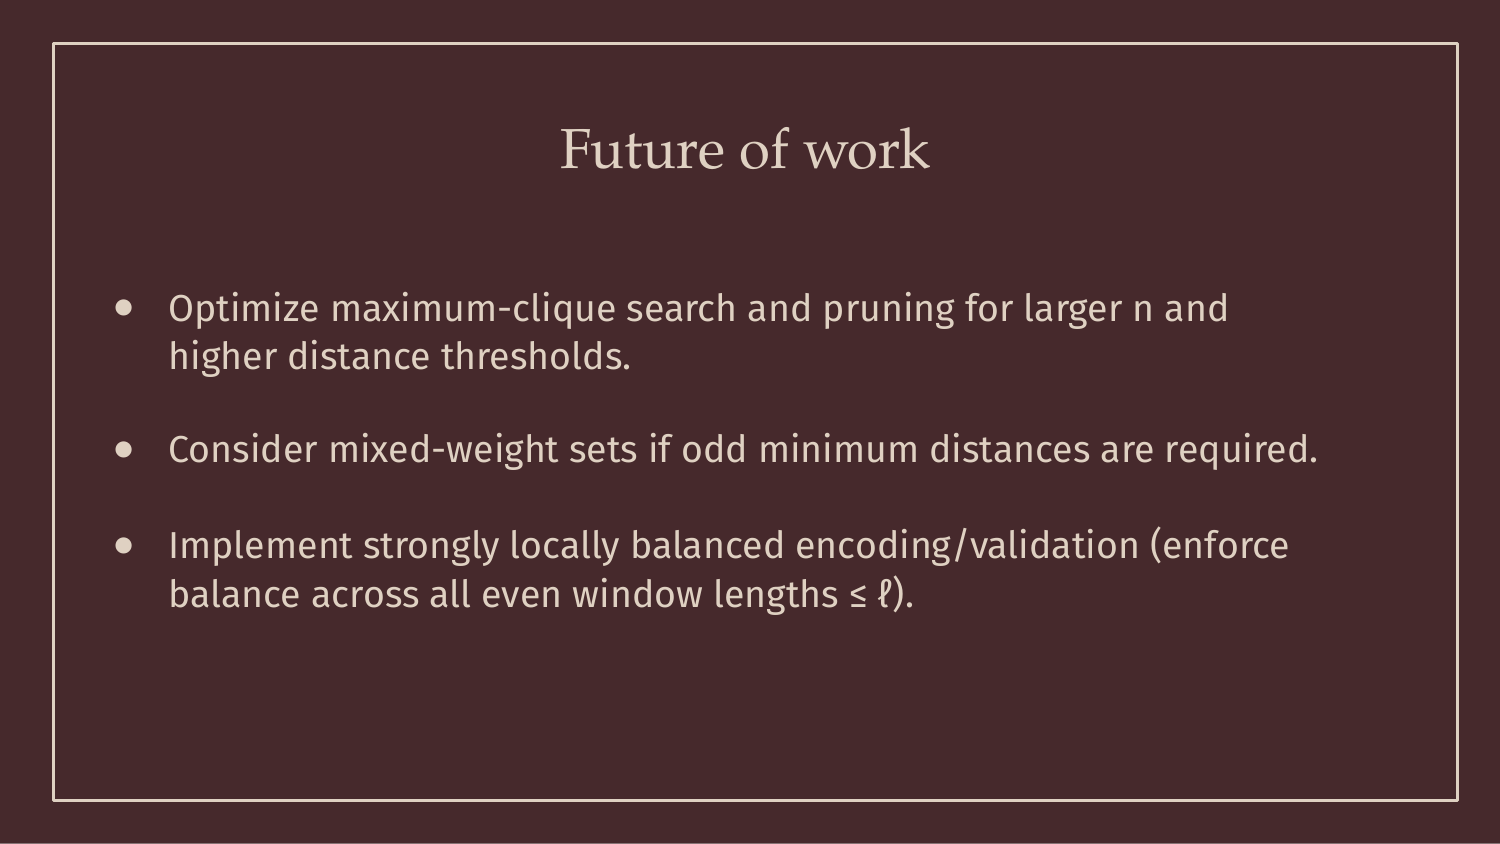

# Future of work
Optimize maximum-clique search and pruning for larger n and higher distance thresholds.
Consider mixed-weight sets if odd minimum distances are required.
Implement strongly locally balanced encoding/validation (enforce balance across all even window lengths ≤ ℓ).